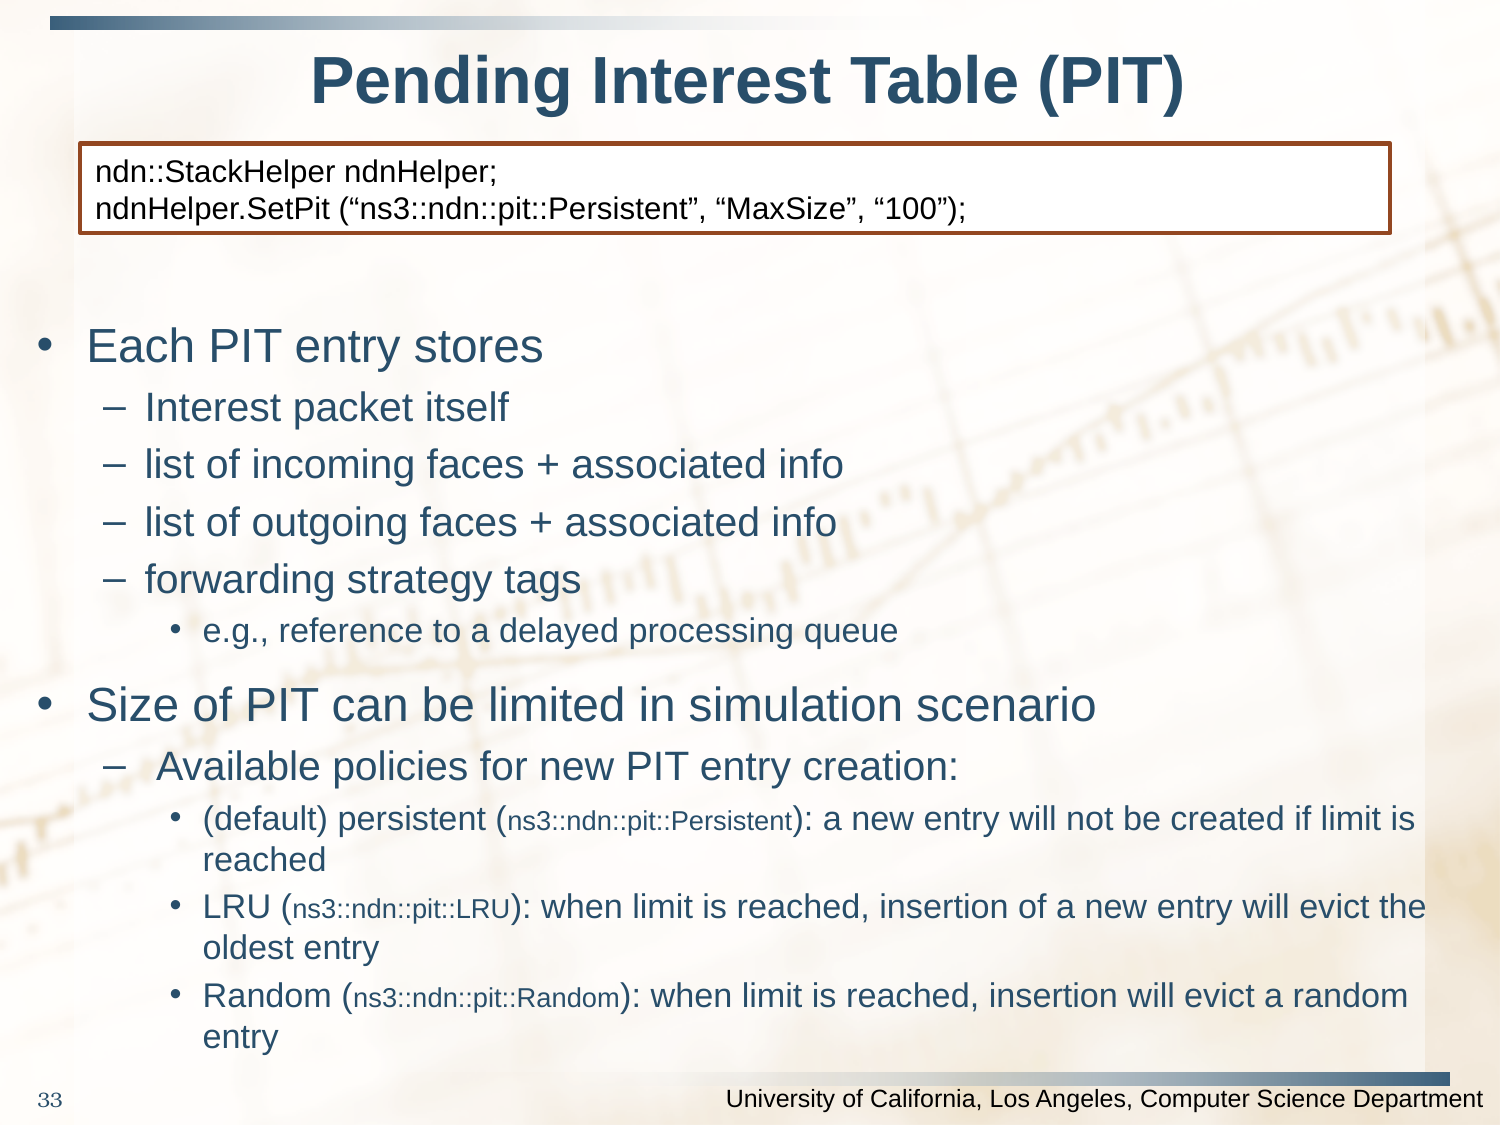

# Pending Interest Table (PIT)

Each PIT entry stores
Interest packet itself
list of incoming faces + associated info
list of outgoing faces + associated info
forwarding strategy tags
e.g., reference to a delayed processing queue
Size of PIT can be limited in simulation scenario
 Available policies for new PIT entry creation:
(default) persistent (ns3::ndn::pit::Persistent): a new entry will not be created if limit is reached
LRU (ns3::ndn::pit::LRU): when limit is reached, insertion of a new entry will evict the oldest entry
Random (ns3::ndn::pit::Random): when limit is reached, insertion will evict a random entry

ndn::StackHelper ndnHelper;
ndnHelper.SetPit (“ns3::ndn::pit::Persistent”, “MaxSize”, “100”);
33